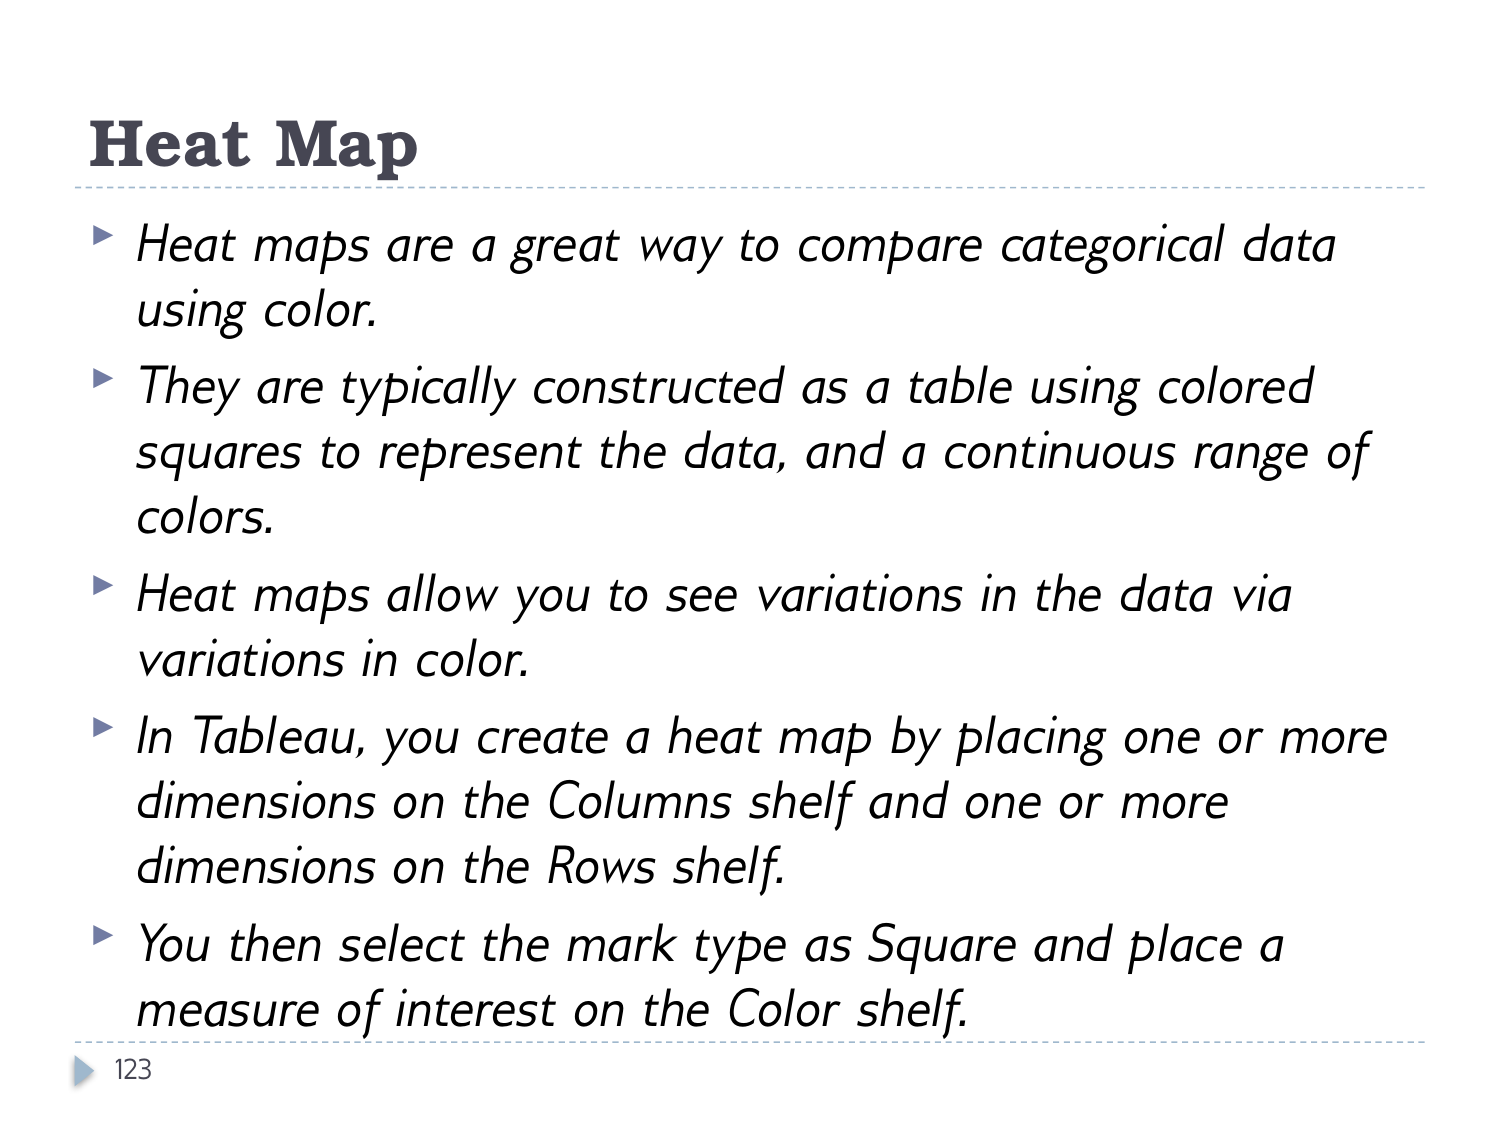

# Heat Map
Heat maps are a great way to compare categorical data using color.
They are typically constructed as a table using colored squares to represent the data, and a continuous range of colors.
Heat maps allow you to see variations in the data via variations in color.
In Tableau, you create a heat map by placing one or more dimensions on the Columns shelf and one or more dimensions on the Rows shelf.
You then select the mark type as Square and place a measure of interest on the Color shelf.
123